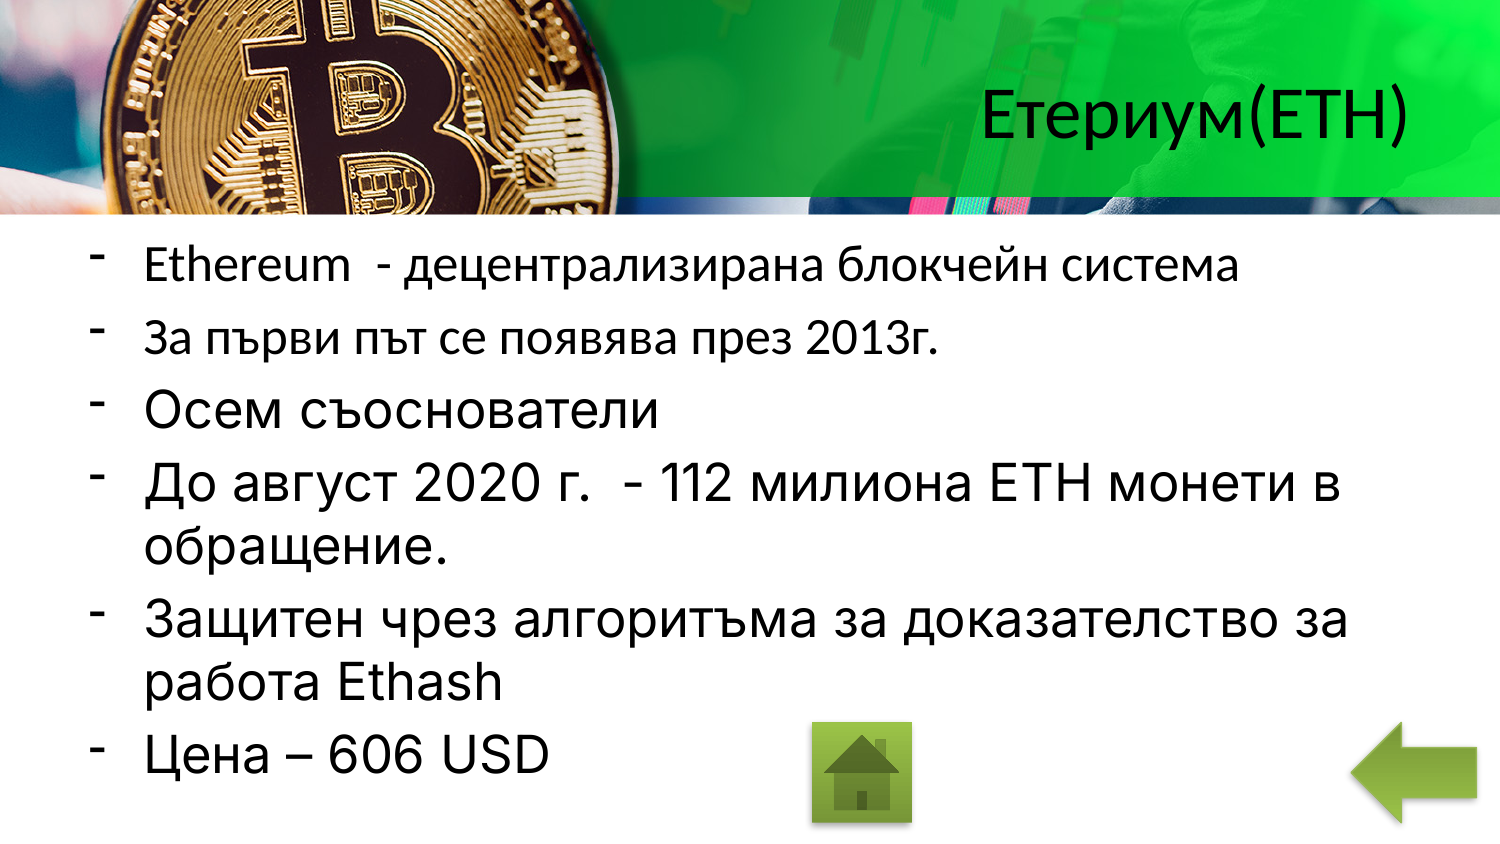

# Етериум(ETH)
Ethereum  - децентрализирана блокчейн система
За първи път се появява през 2013г.
Осем съоснователи
До август 2020 г.  - 112 милиона ETH монети в обращение.
Защитен чрез алгоритъма за доказателство за работа Ethash
Цена – 606 USD